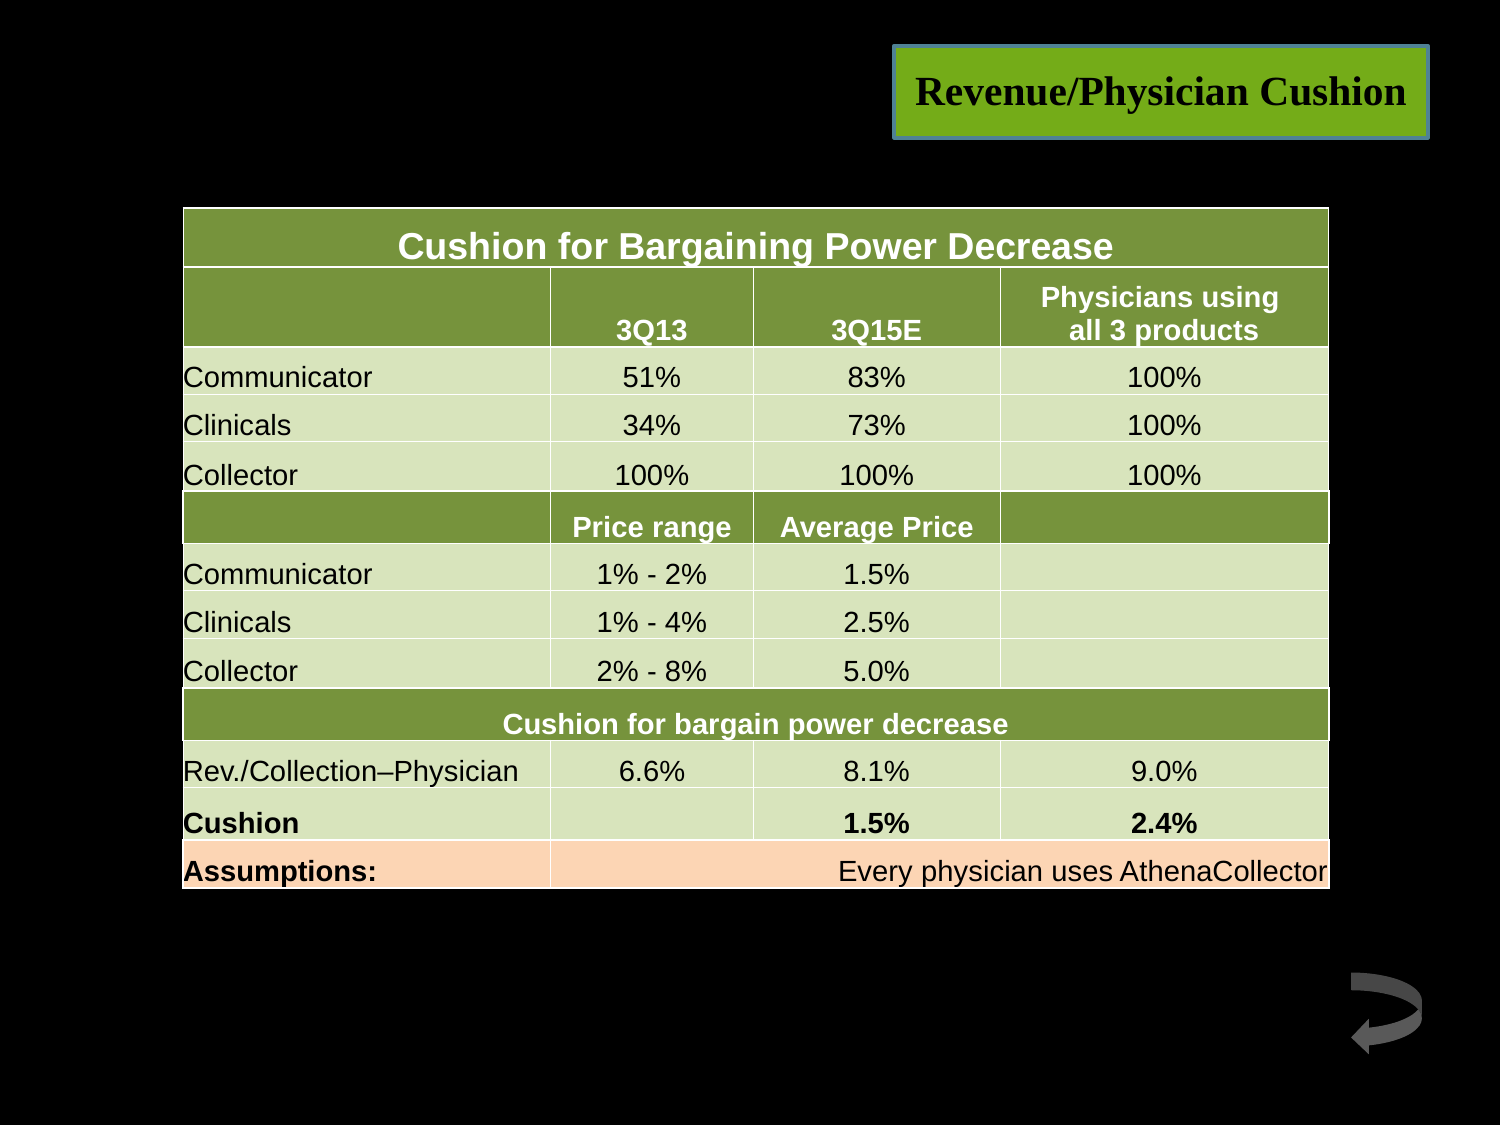

Revenue/Physician Cushion
| Cushion for Bargaining Power Decrease |  |  |  |
| --- | --- | --- | --- |
|  | 3Q13 | 3Q15E | Physicians using all 3 products |
| Communicator | 51% | 83% | 100% |
| Clinicals | 34% | 73% | 100% |
| Collector | 100% | 100% | 100% |
|  | Price range | Average Price |  |
| Communicator | 1% - 2% | 1.5% |  |
| Clinicals | 1% - 4% | 2.5% |  |
| Collector | 2% - 8% | 5.0% |  |
| Cushion for bargain power decrease |  |  |  |
| Rev./Collection–Physician | 6.6% | 8.1% | 9.0% |
| Cushion |  | 1.5% | 2.4% |
| Assumptions: | Every physician uses AthenaCollector |  |  |